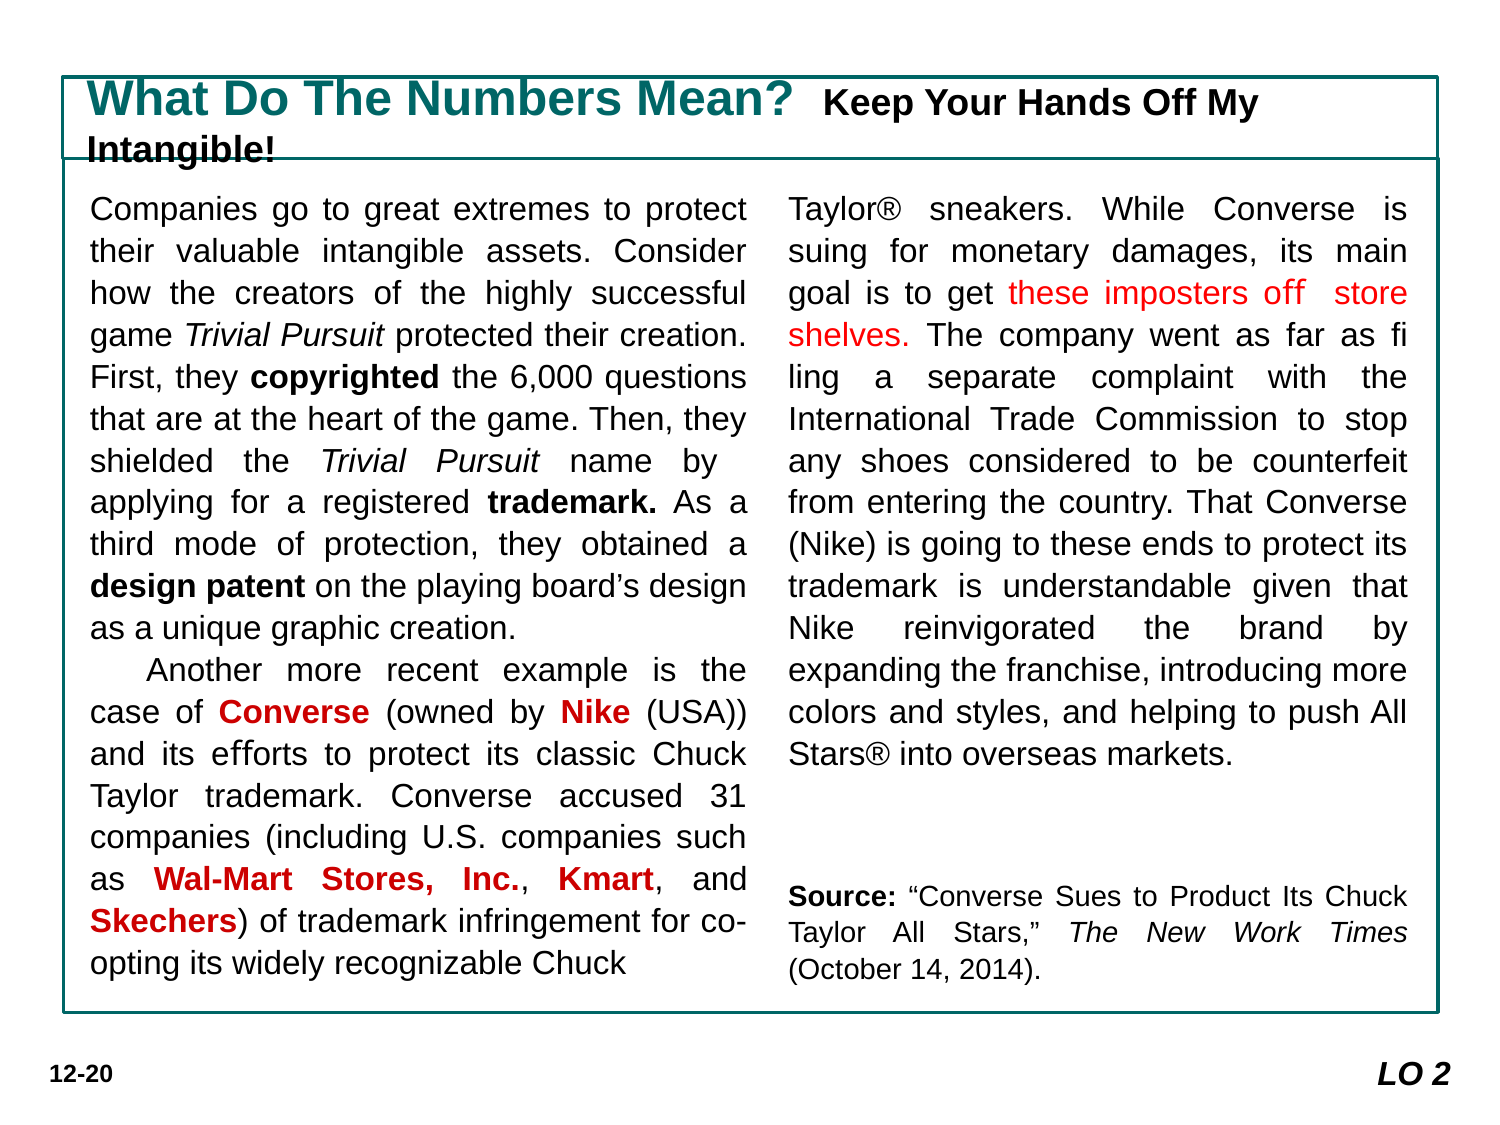

What Do The Numbers Mean?  Keep Your Hands Off My Intangible!

Companies go to great extremes to protect their valuable intangible assets. Consider how the creators of the highly successful game Trivial Pursuit protected their creation. First, they copyrighted the 6,000 questions that are at the heart of the game. Then, they shielded the Trivial Pursuit name by  applying for a registered trademark. As a third mode of protection, they obtained a design patent on the playing board’s design as a unique graphic creation.
	Another more recent example is the case of Converse (owned by Nike (USA)) and its eﬀorts to protect its classic Chuck Taylor trademark. Converse accused 31 companies (including U.S. companies such as Wal-Mart Stores, Inc., Kmart, and Skechers) of trademark infringement for co-opting its widely recognizable Chuck
Taylor® sneakers. While Converse is suing for monetary damages, its main goal is to get these imposters oﬀ  store shelves. The company went as far as ﬁ ling a separate complaint with the International Trade Commission to stop any shoes considered to be counterfeit from entering the country. That Converse (Nike) is going to these ends to protect its trademark is understandable given that Nike reinvigorated the brand by expanding the franchise, introducing more colors and styles, and helping to push All Stars® into overseas markets.

Source: “Converse Sues to Product Its Chuck Taylor All Stars,” The New Work Times (October 14, 2014).
LO 2